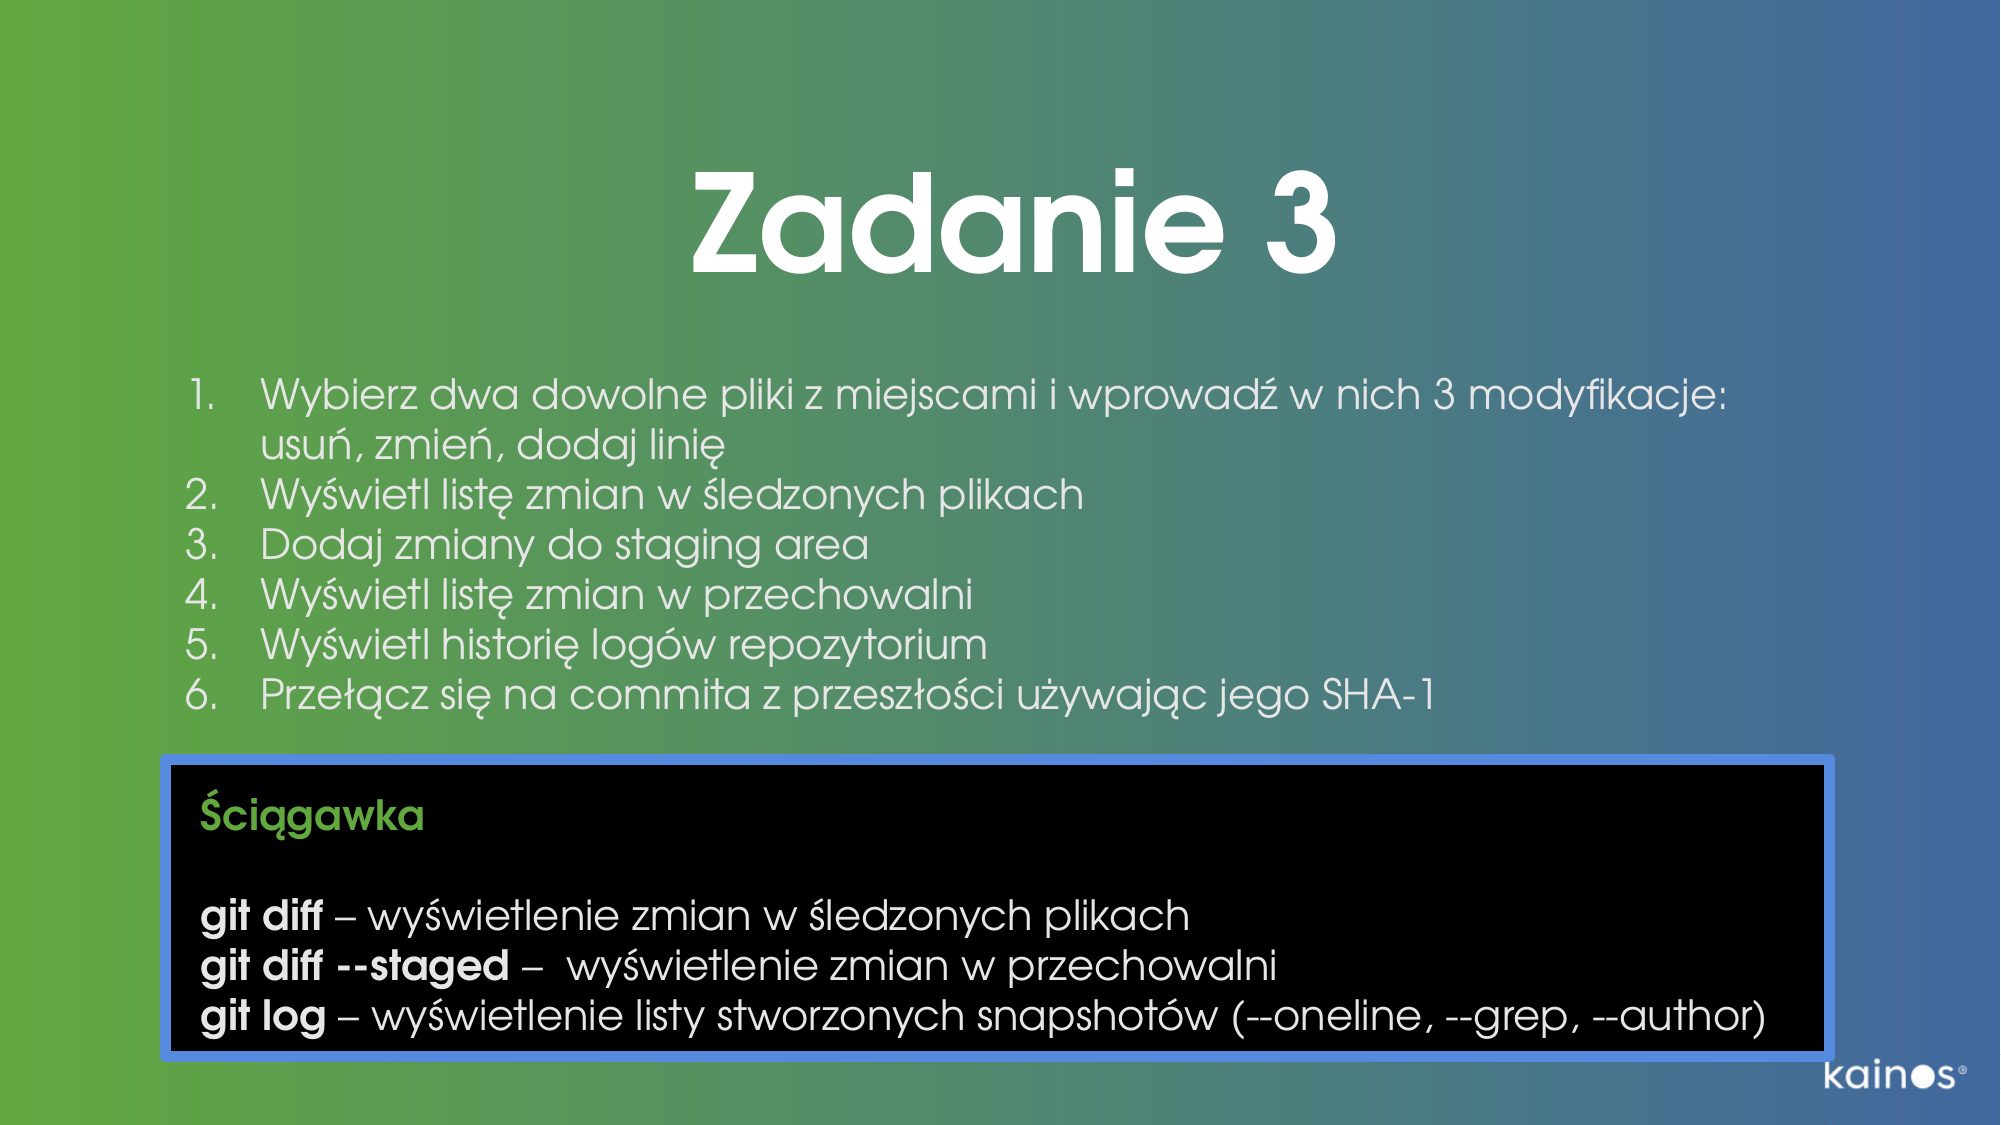

# Zadanie 3
Wybierz dwa dowolne pliki z miejscami i wprowadź w nich 3 modyfikacje: usuń, zmień, dodaj linię
Wyświetl listę zmian w śledzonych plikach
Dodaj zmiany do staging area
Wyświetl listę zmian w przechowalni
Wyświetl historię logów repozytorium
Przełącz się na commita z przeszłości używając jego SHA-1

Ściągawka

git diff – wyświetlenie zmian w śledzonych plikach
git diff --staged –  wyświetlenie zmian w przechowalni
git log – wyświetlenie listy stworzonych snapshotów (--oneline, --grep, --author)